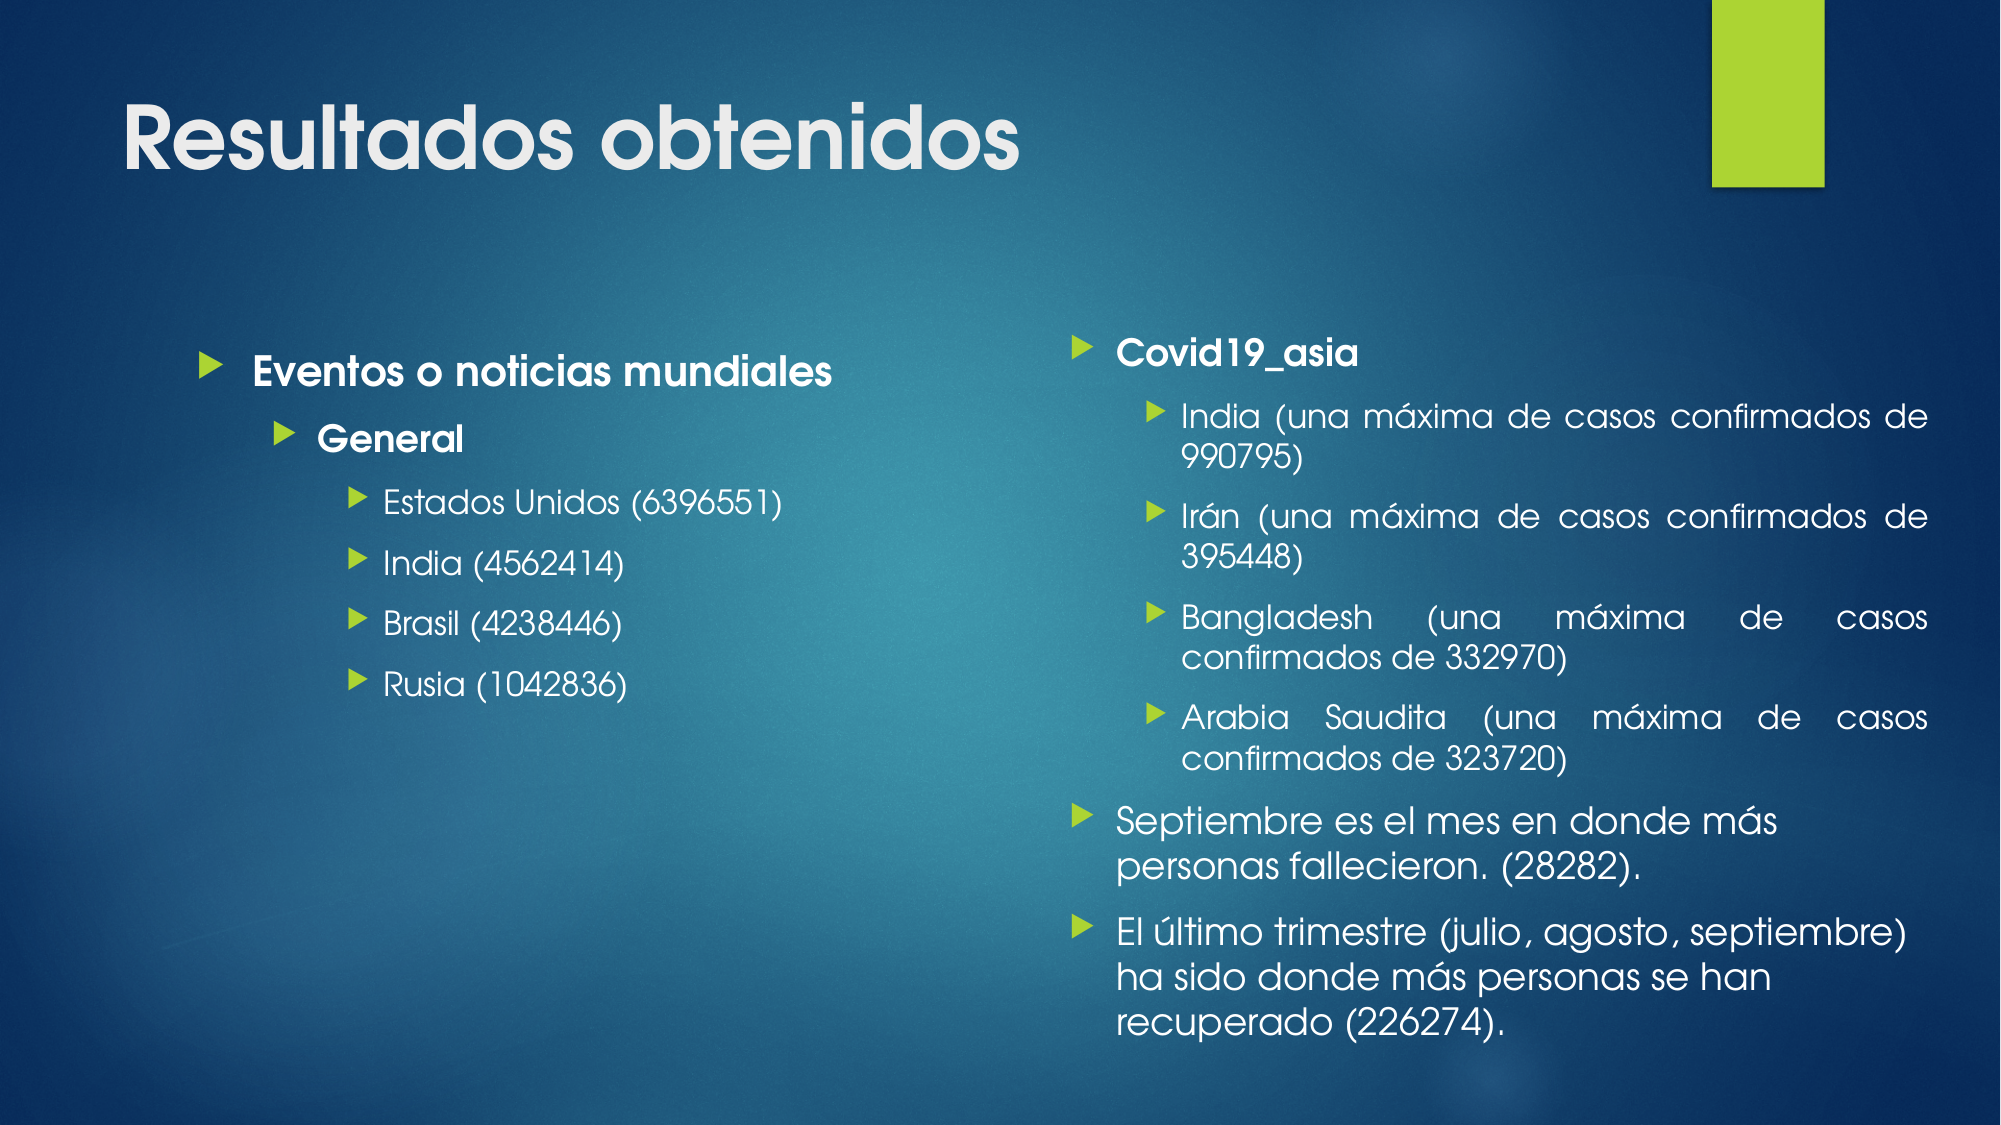

# Resultados obtenidos
Covid19_asia
India (una máxima de casos confirmados de 990795)
Irán (una máxima de casos confirmados de 395448)
Bangladesh (una máxima de casos confirmados de 332970)
Arabia Saudita (una máxima de casos confirmados de 323720)
Septiembre es el mes en donde más personas fallecieron. (28282).
El último trimestre (julio, agosto, septiembre) ha sido donde más personas se han recuperado (226274).
Eventos o noticias mundiales
General
Estados Unidos (6396551)
India (4562414)
Brasil (4238446)
Rusia (1042836)